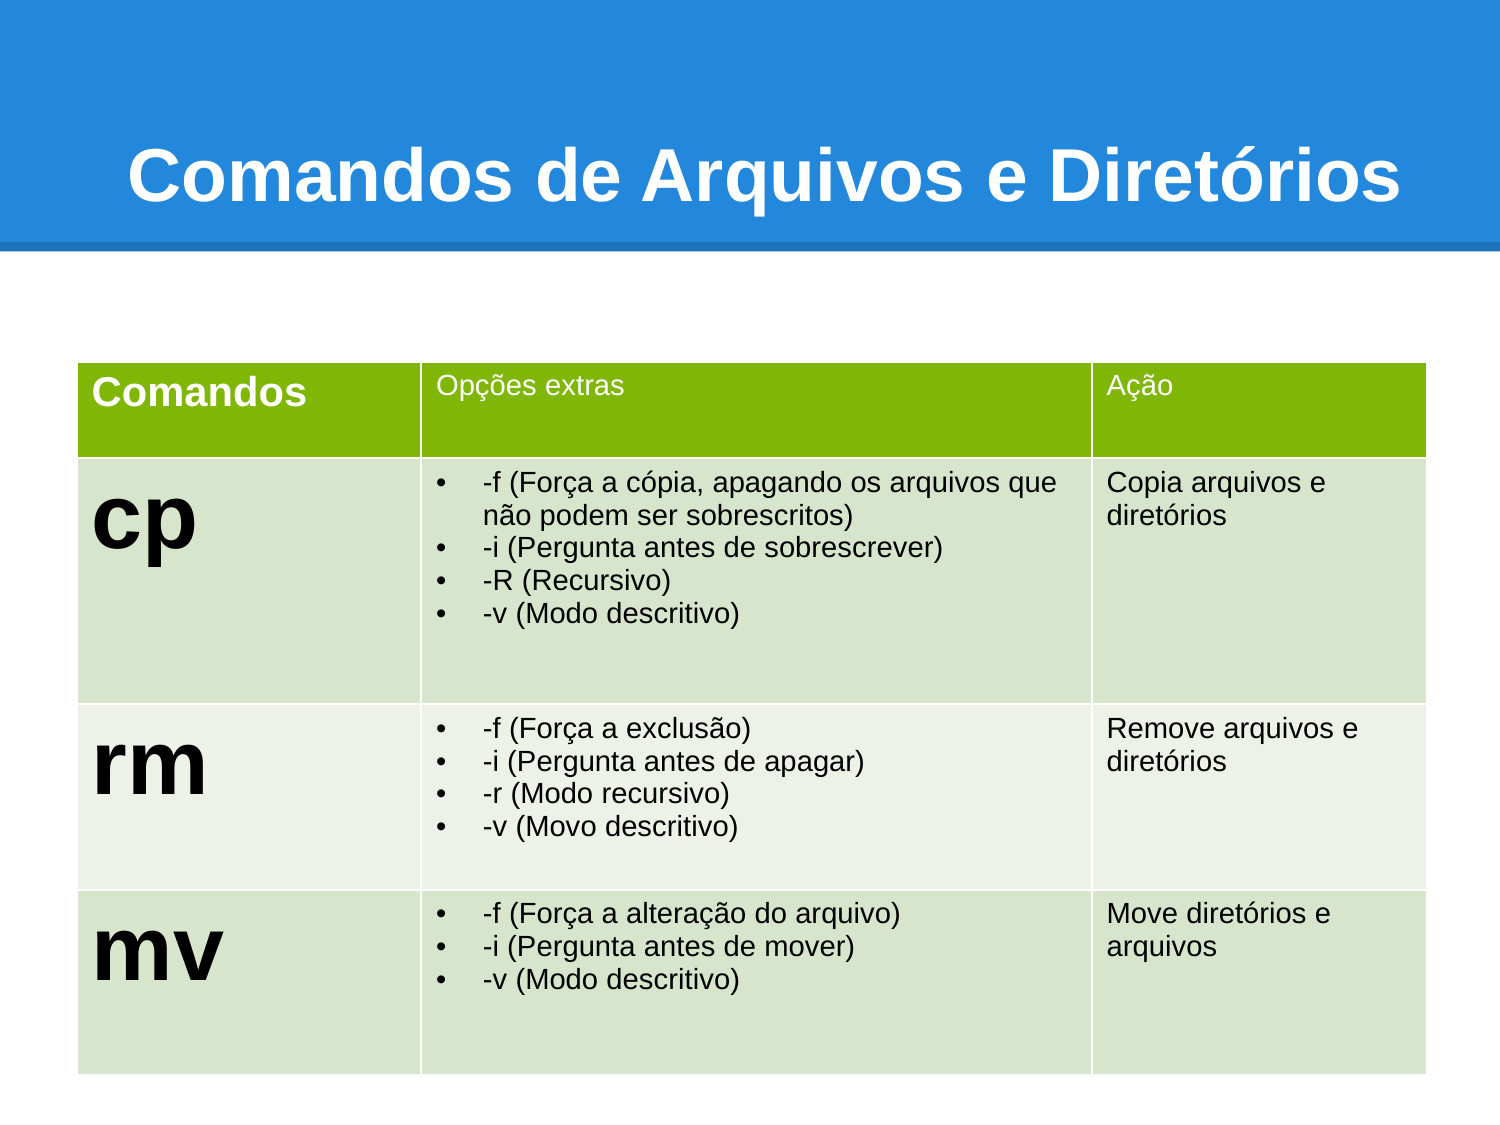

# Comandos de Arquivos e Diretórios
| Comandos | Opções extras | Ação |
| --- | --- | --- |
| cp | -f (Força a cópia, apagando os arquivos que não podem ser sobrescritos) -i (Pergunta antes de sobrescrever) -R (Recursivo) -v (Modo descritivo) | Copia arquivos e diretórios |
| rm | -f (Força a exclusão) -i (Pergunta antes de apagar) -r (Modo recursivo) -v (Movo descritivo) | Remove arquivos e diretórios |
| mv | -f (Força a alteração do arquivo) -i (Pergunta antes de mover) -v (Modo descritivo) | Move diretórios e arquivos |